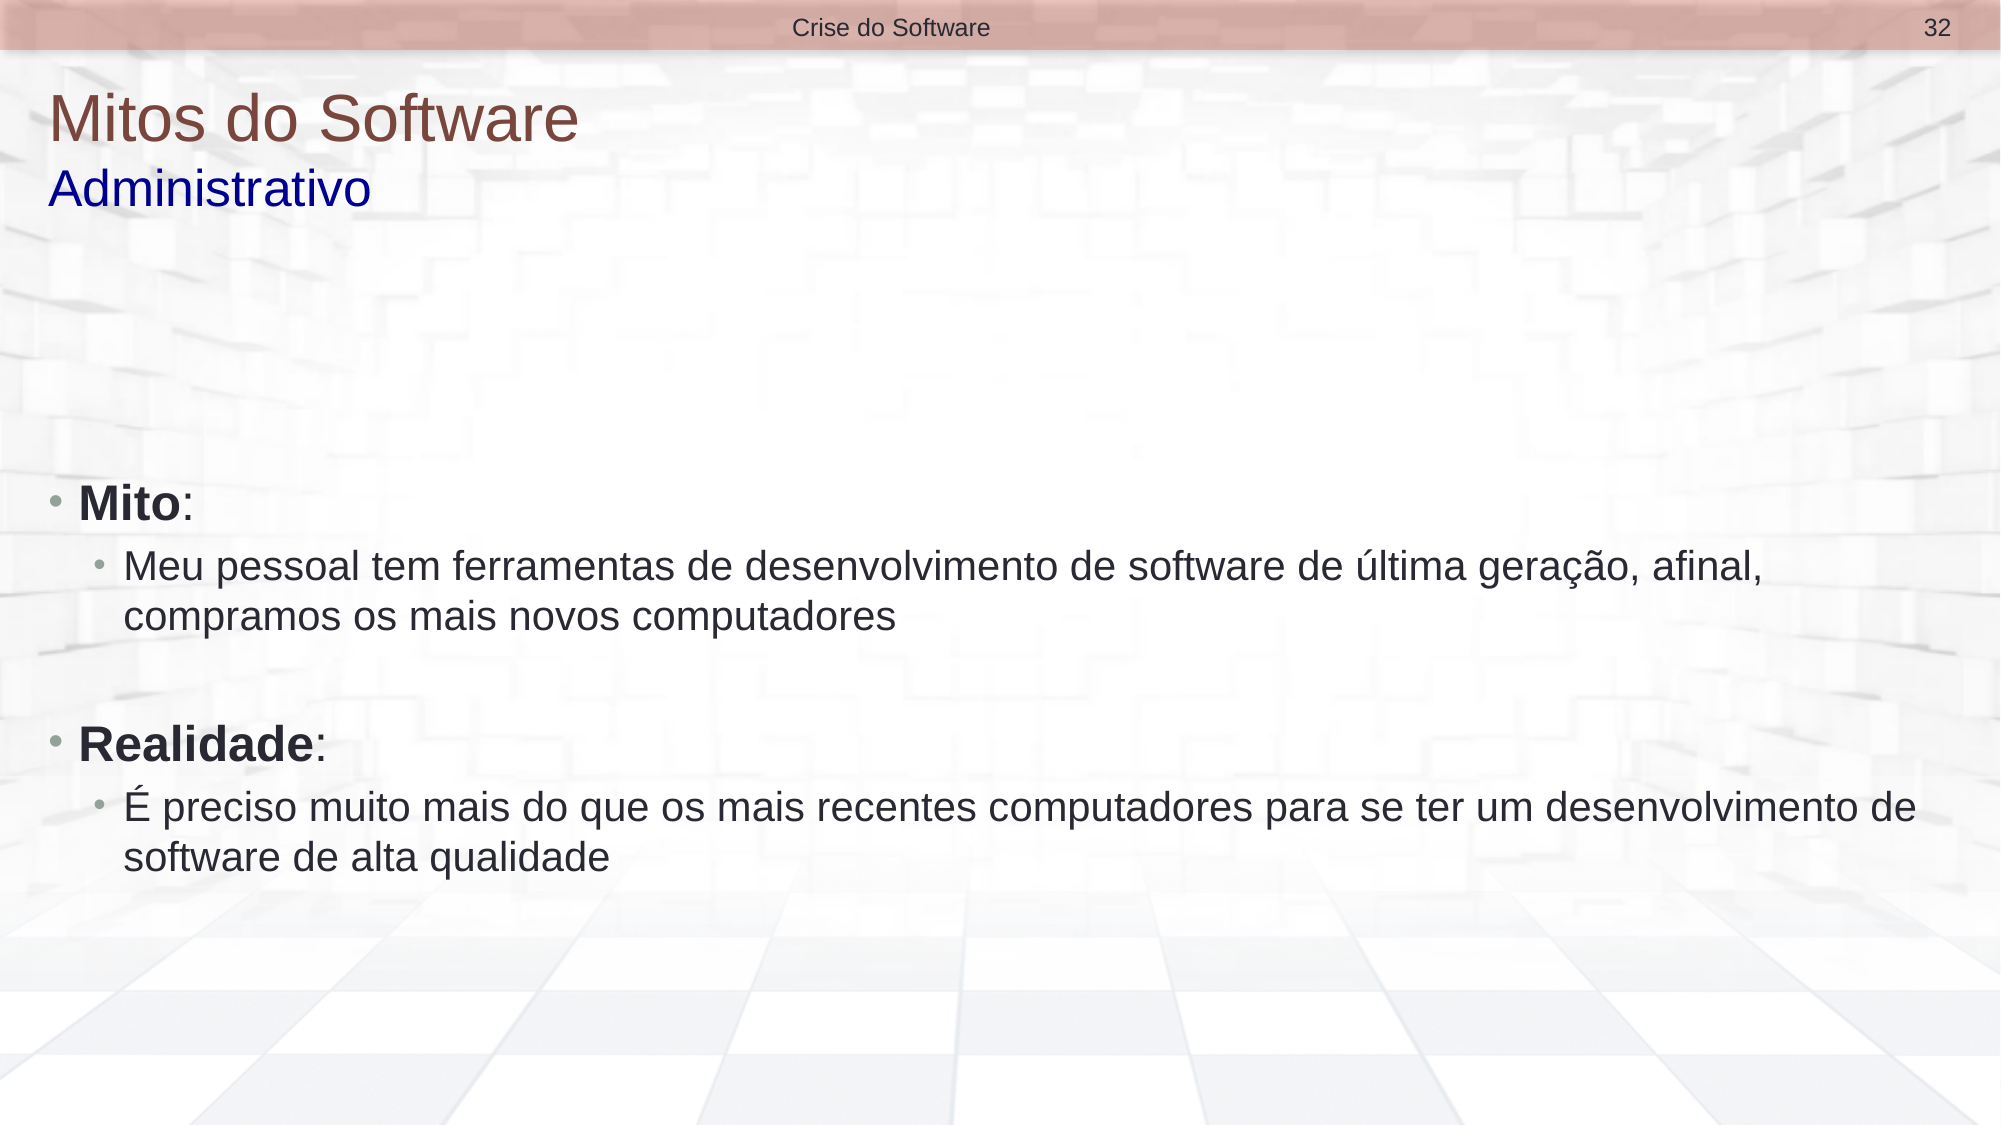

32
Crise do Software
# Mitos do Software Administrativo
Mito:
Meu pessoal tem ferramentas de desenvolvimento de software de última geração, afinal, compramos os mais novos computadores

Realidade:
É preciso muito mais do que os mais recentes computadores para se ter um desenvolvimento de software de alta qualidade